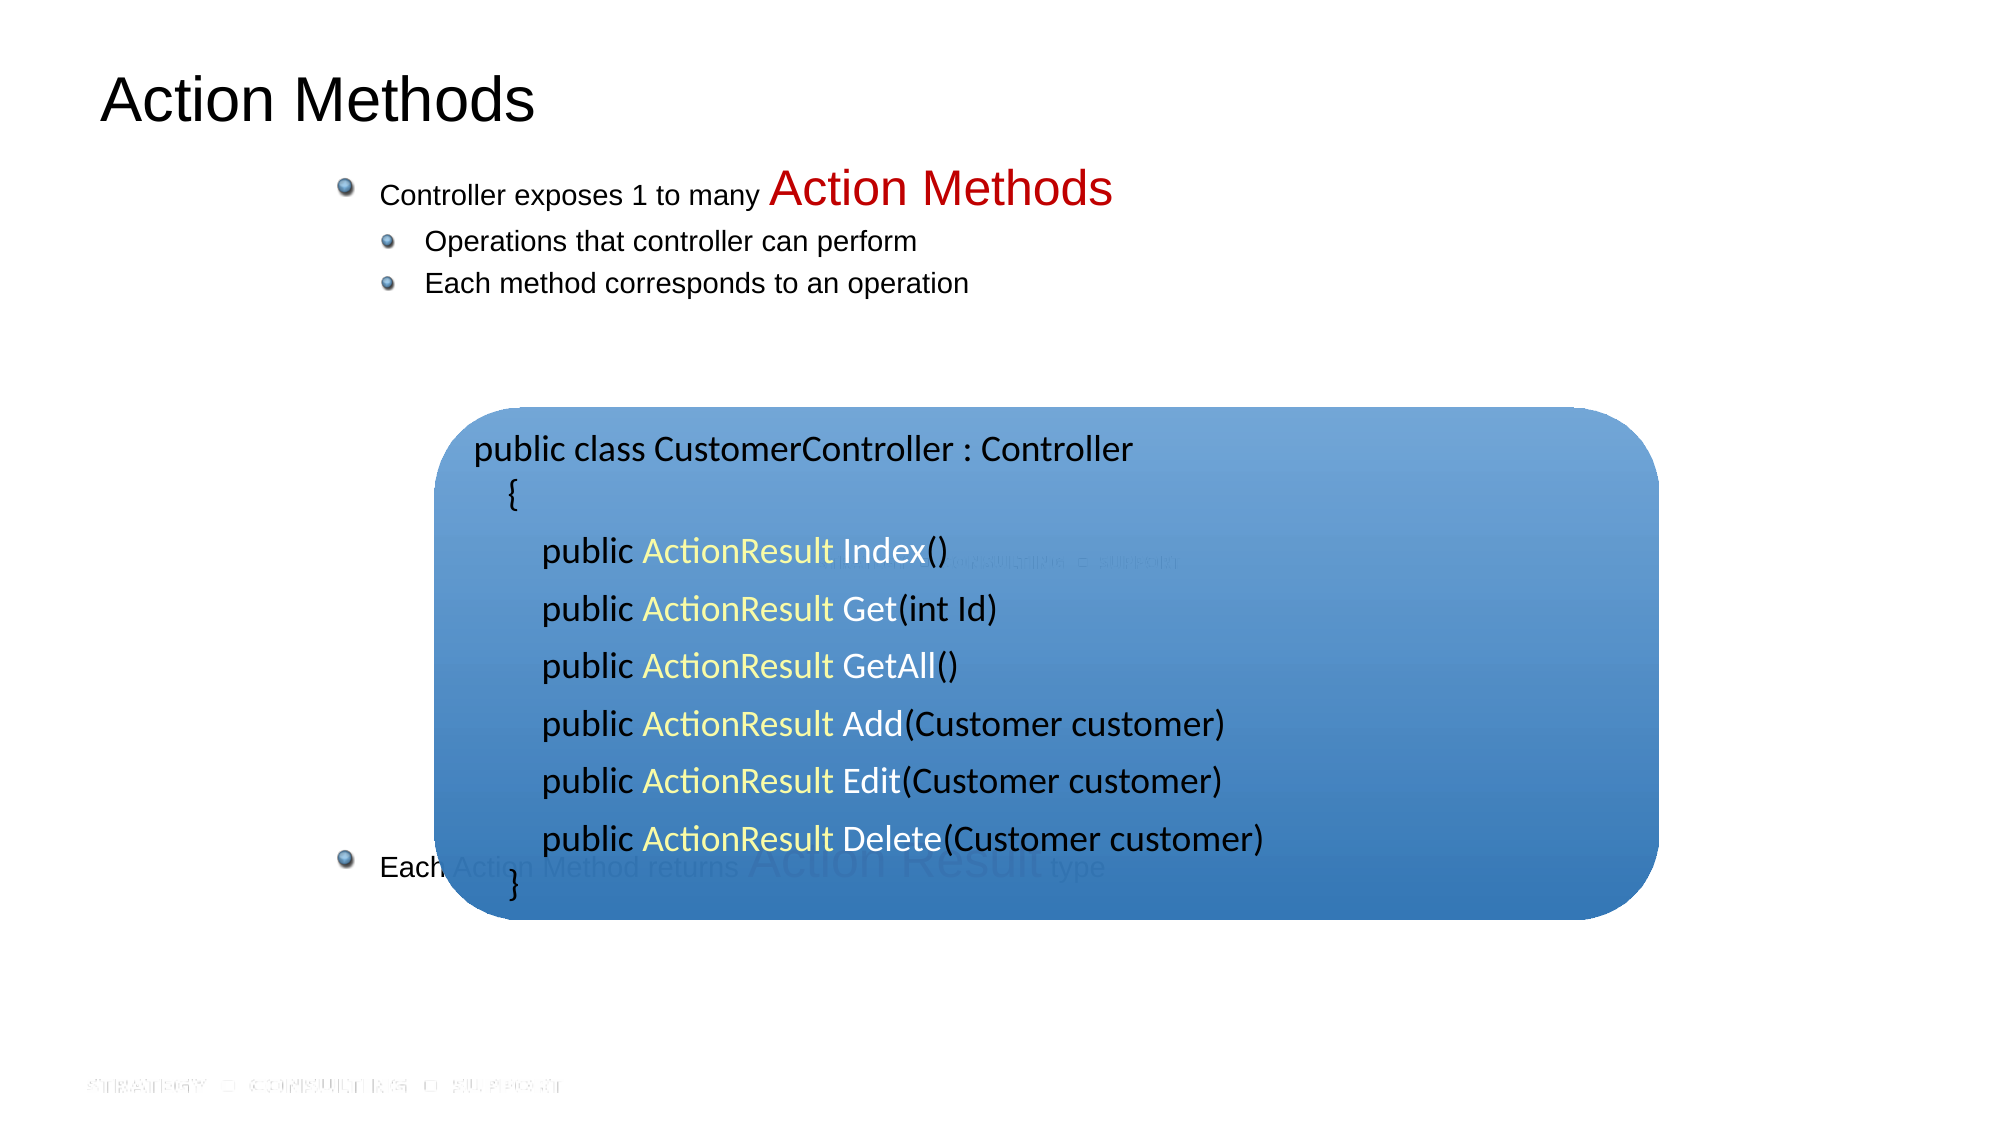

# Action Methods
Controller exposes 1 to many Action Methods
Operations that controller can perform
Each method corresponds to an operation

Each Action Method returns Action Result type
public class CustomerController : Controller
    {
        public ActionResult Index()
        public ActionResult Get(int Id)
        public ActionResult GetAll()
        public ActionResult Add(Customer customer)
        public ActionResult Edit(Customer customer)
        public ActionResult Delete(Customer customer)
    }